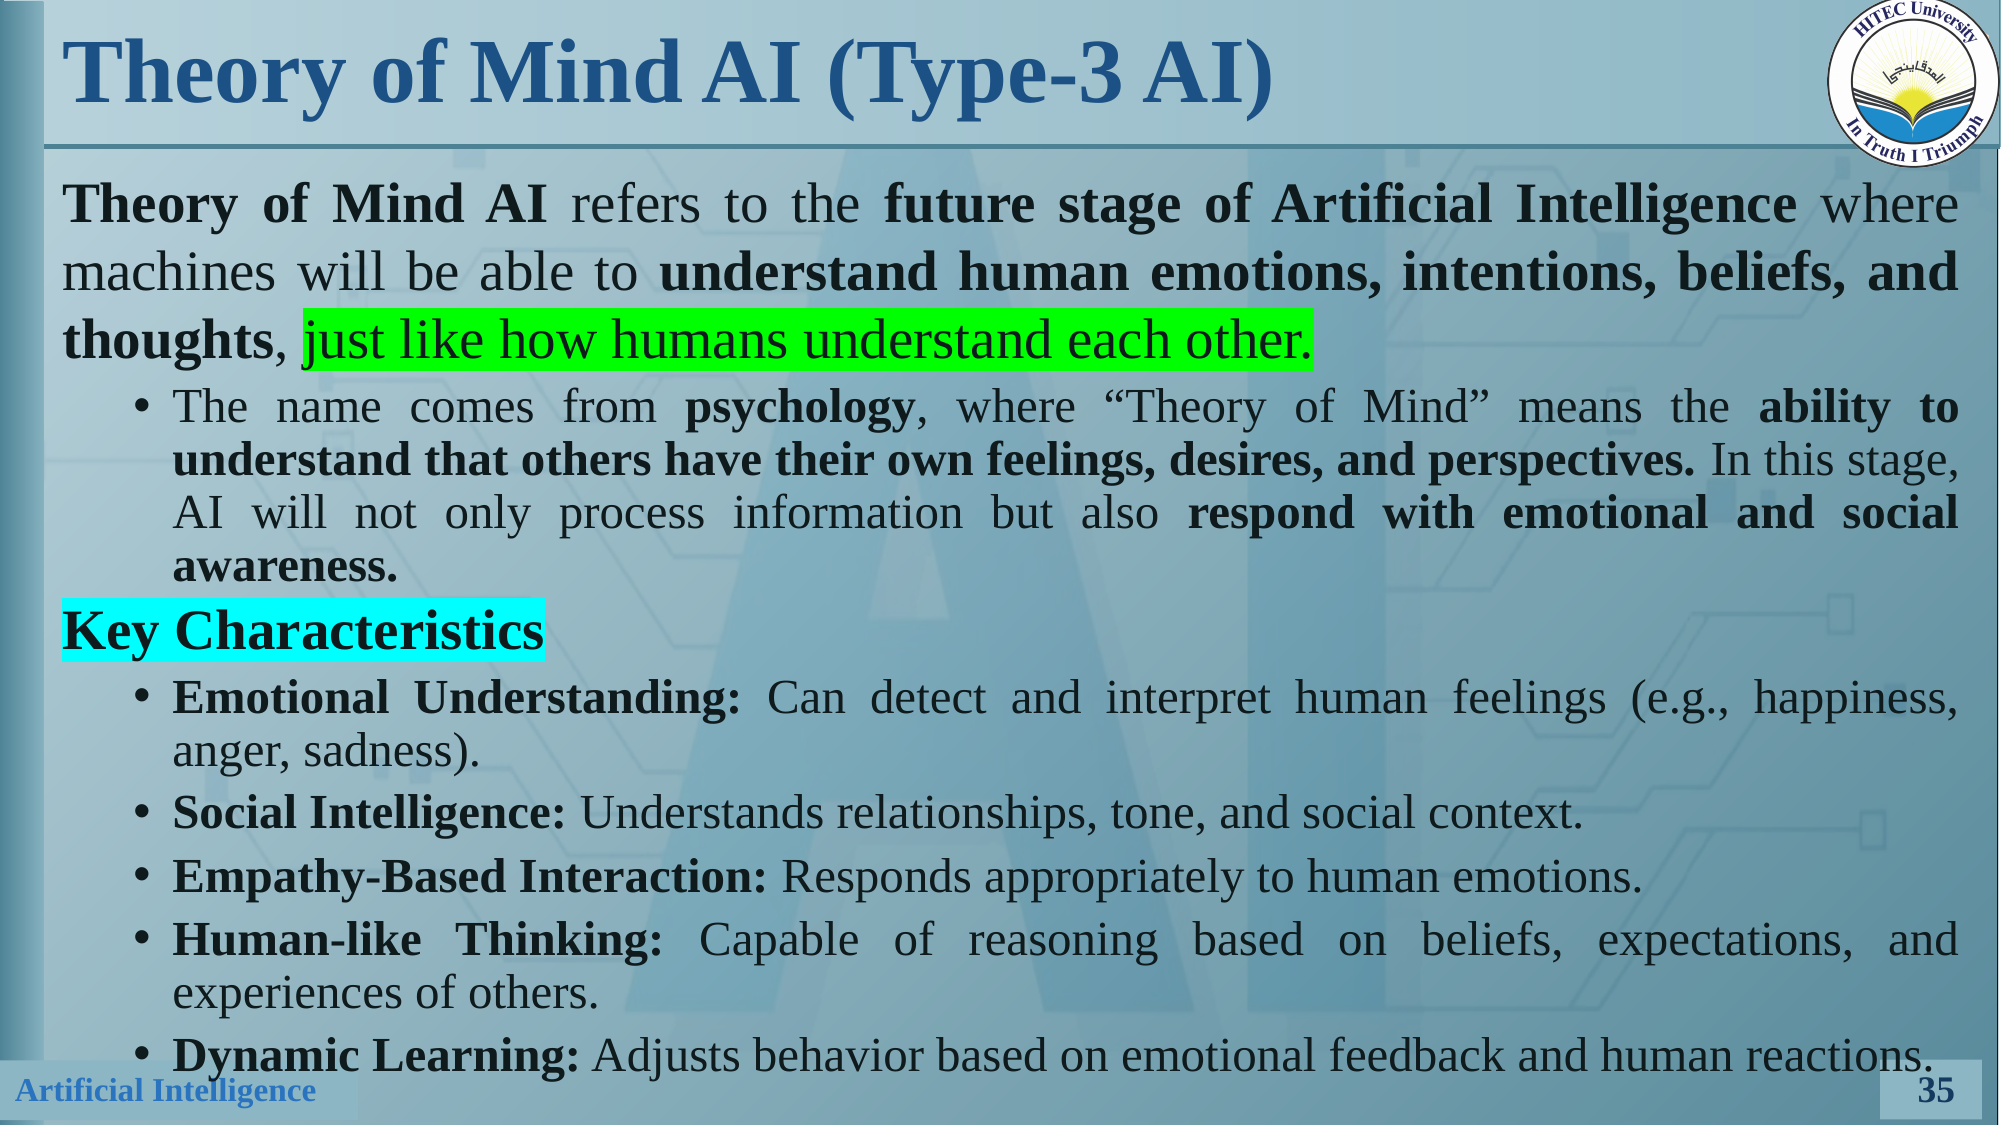

# Theory of Mind AI (Type-3 AI)
Theory of Mind AI refers to the future stage of Artificial Intelligence where machines will be able to understand human emotions, intentions, beliefs, and thoughts, just like how humans understand each other.
The name comes from psychology, where “Theory of Mind” means the ability to understand that others have their own feelings, desires, and perspectives. In this stage, AI will not only process information but also respond with emotional and social awareness.
Key Characteristics
Emotional Understanding: Can detect and interpret human feelings (e.g., happiness, anger, sadness).
Social Intelligence: Understands relationships, tone, and social context.
Empathy-Based Interaction: Responds appropriately to human emotions.
Human-like Thinking: Capable of reasoning based on beliefs, expectations, and experiences of others.
Dynamic Learning: Adjusts behavior based on emotional feedback and human reactions.

35